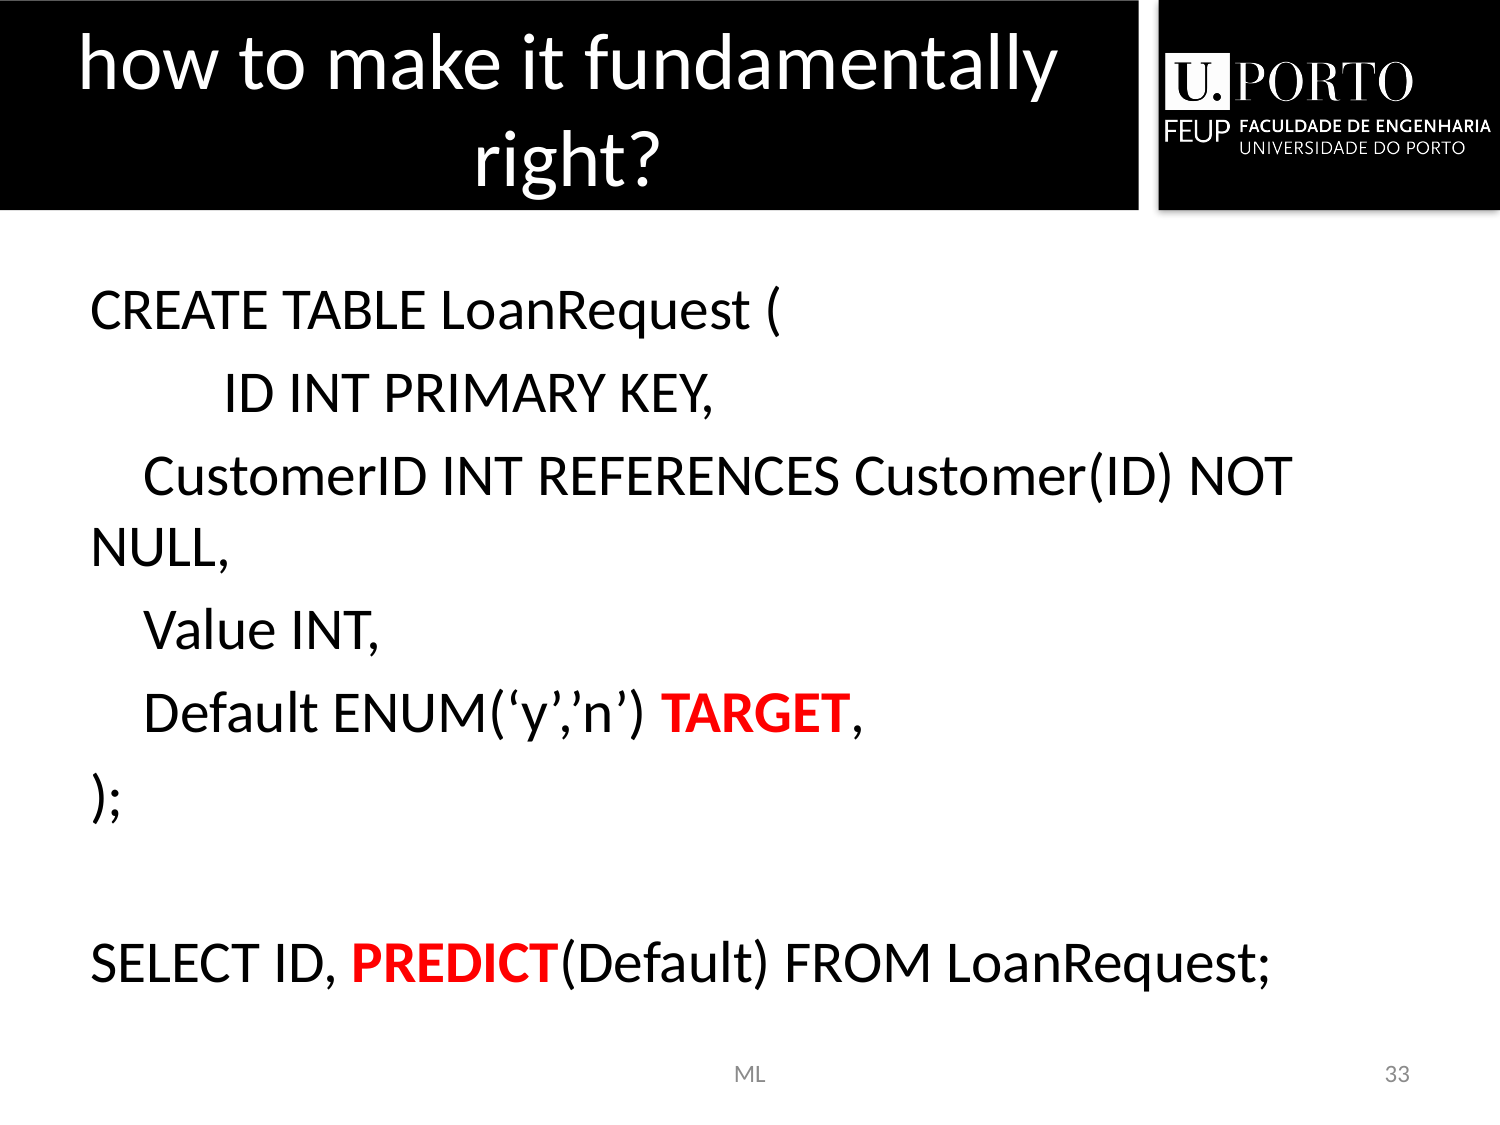

# how to make it fundamentally right?
CREATE TABLE LoanRequest (
	ID INT PRIMARY KEY,
    CustomerID INT REFERENCES Customer(ID) NOT NULL,
    Value INT,
    Default ENUM(‘y’,’n’) TARGET,
);

SELECT ID, PREDICT(Default) FROM LoanRequest;
ML
33